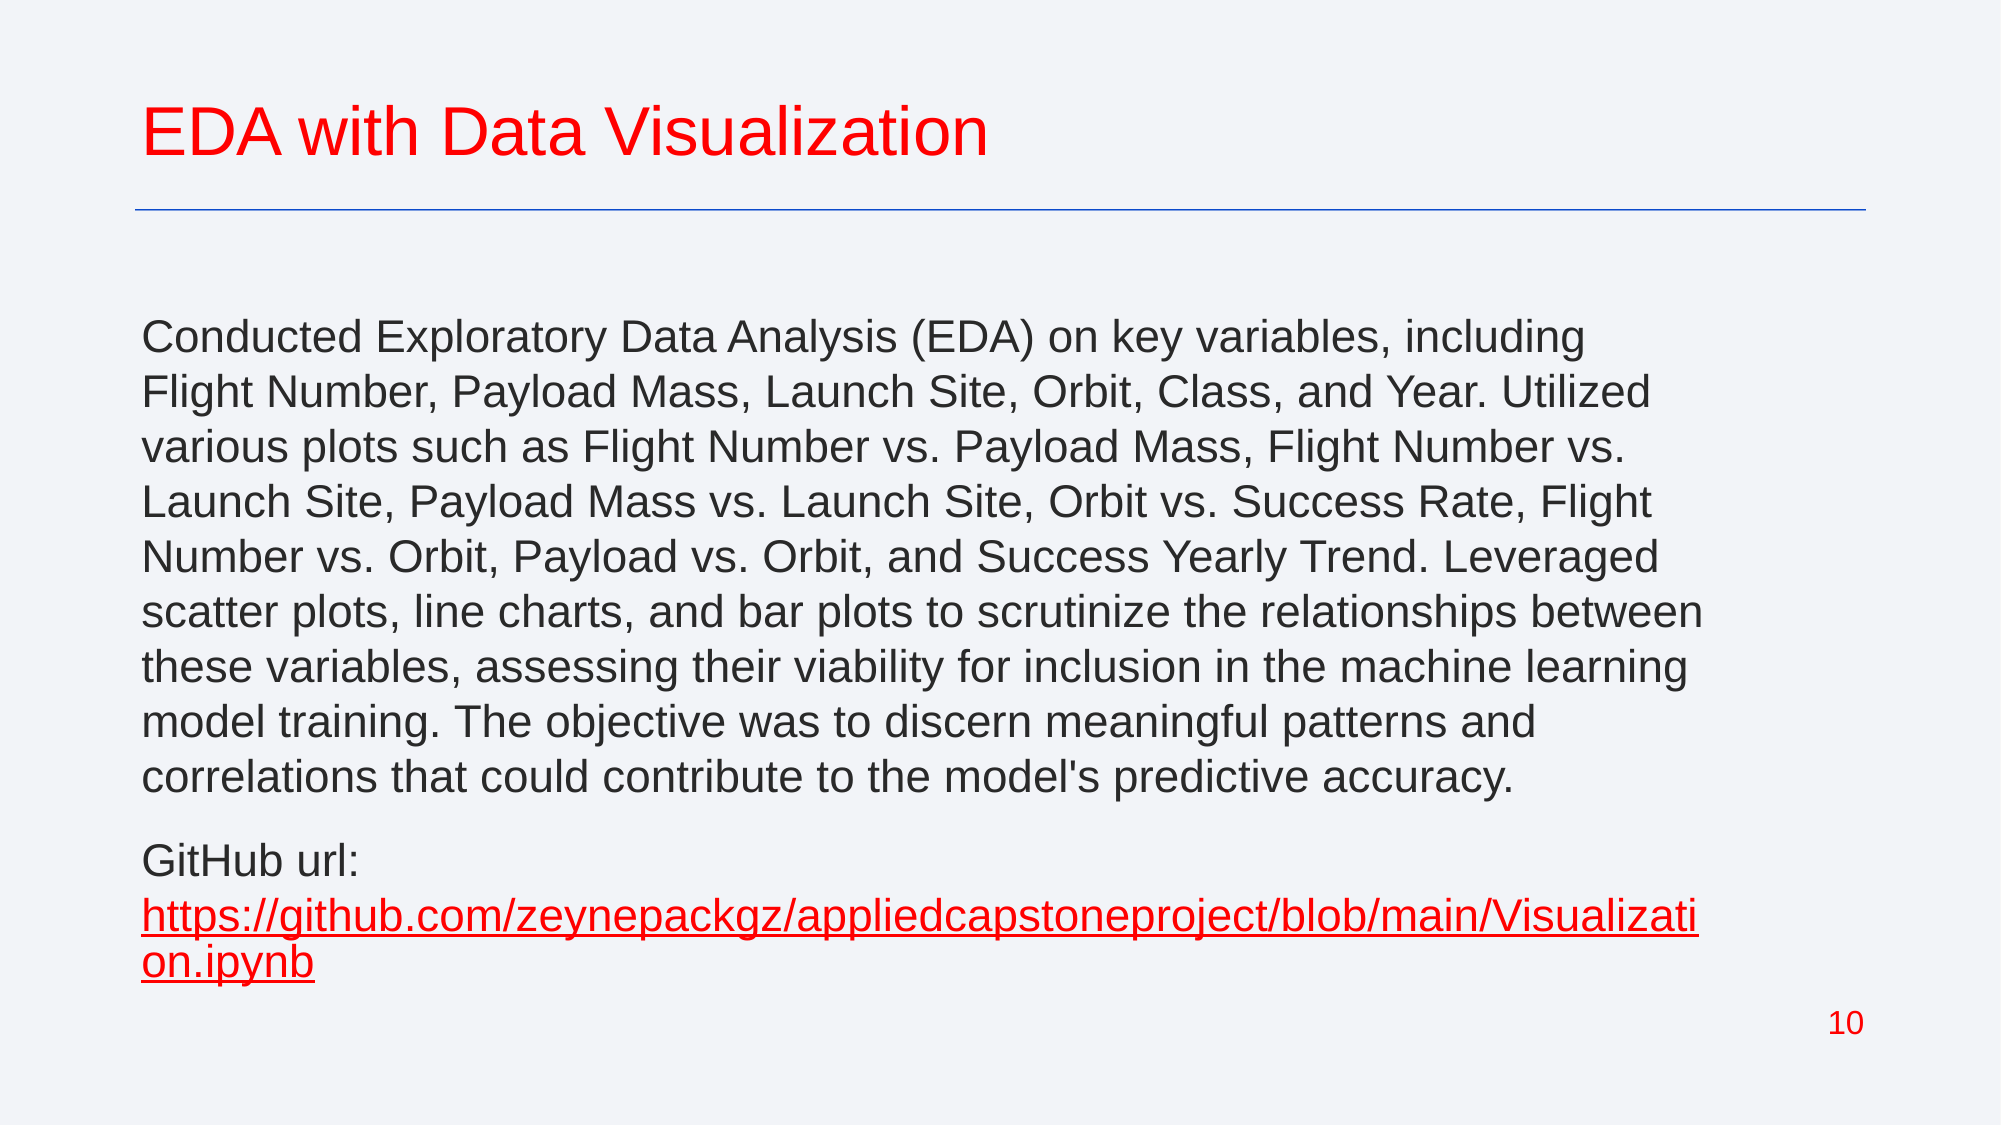

EDA with Data Visualization
Conducted Exploratory Data Analysis (EDA) on key variables, including Flight Number, Payload Mass, Launch Site, Orbit, Class, and Year. Utilized various plots such as Flight Number vs. Payload Mass, Flight Number vs. Launch Site, Payload Mass vs. Launch Site, Orbit vs. Success Rate, Flight Number vs. Orbit, Payload vs. Orbit, and Success Yearly Trend. Leveraged scatter plots, line charts, and bar plots to scrutinize the relationships between these variables, assessing their viability for inclusion in the machine learning model training. The objective was to discern meaningful patterns and correlations that could contribute to the model's predictive accuracy.
GitHub url:  https://github.com/zeynepackgz/appliedcapstoneproject/blob/main/Visualization.ipynb
10